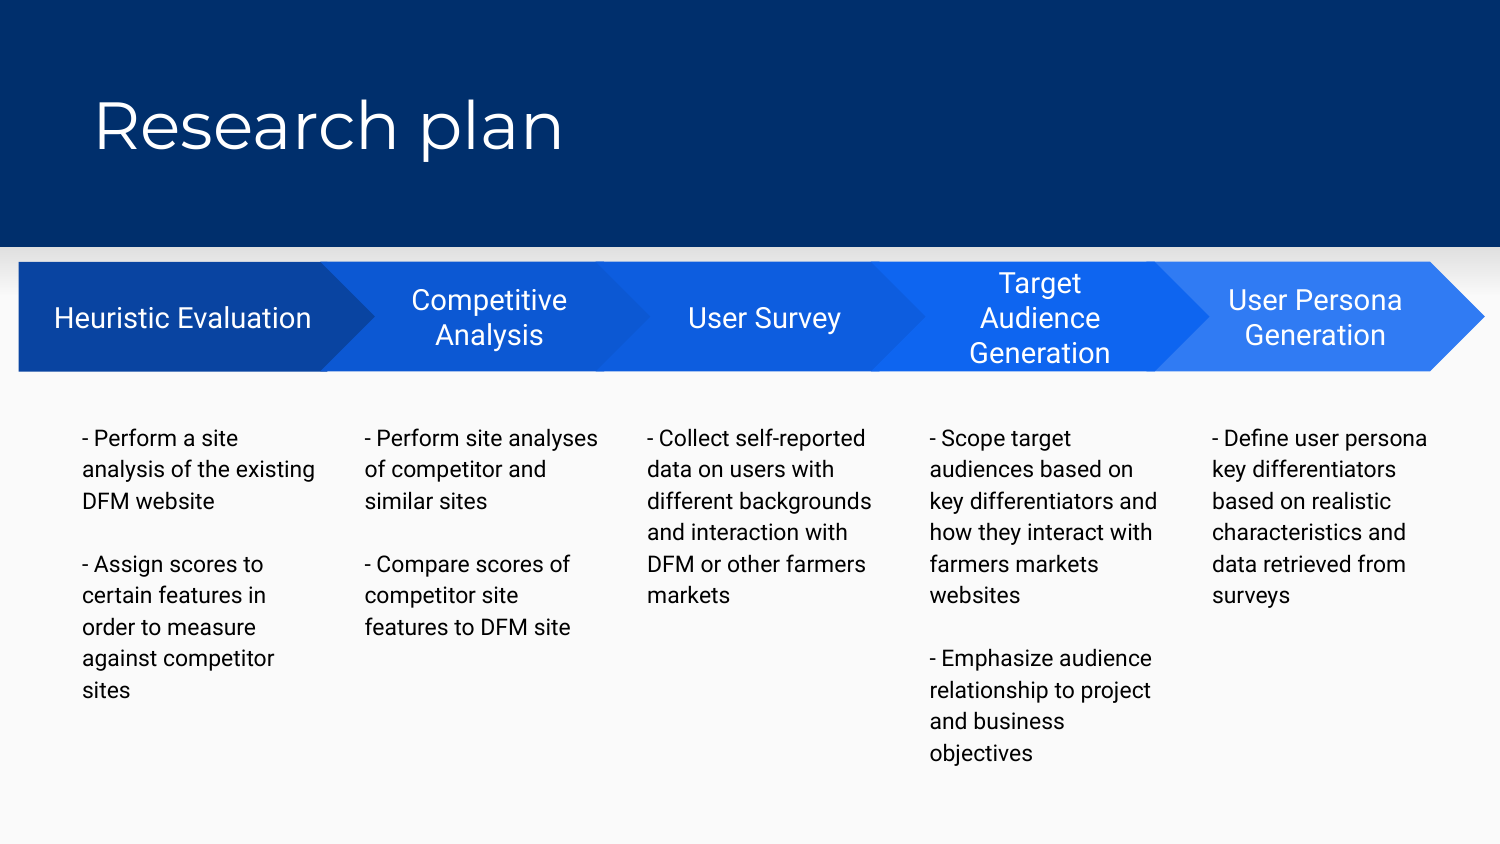

# Research plan
Competitive Analysis
- Perform site analyses of competitor and similar sites

- Compare scores of competitor site features to DFM site
User Survey
- Collect self-reported data on users with different backgrounds and interaction with DFM or other farmers markets

Target Audience Generation

- Scope target audiences based on key differentiators and how they interact with farmers markets websites

- Emphasize audience relationship to project and business objectives

User Persona Generation
- Define user persona key differentiators based on realistic characteristics and data retrieved from surveys
Heuristic Evaluation
- Perform a site analysis of the existing DFM website

- Assign scores to certain features in order to measure against competitor sites